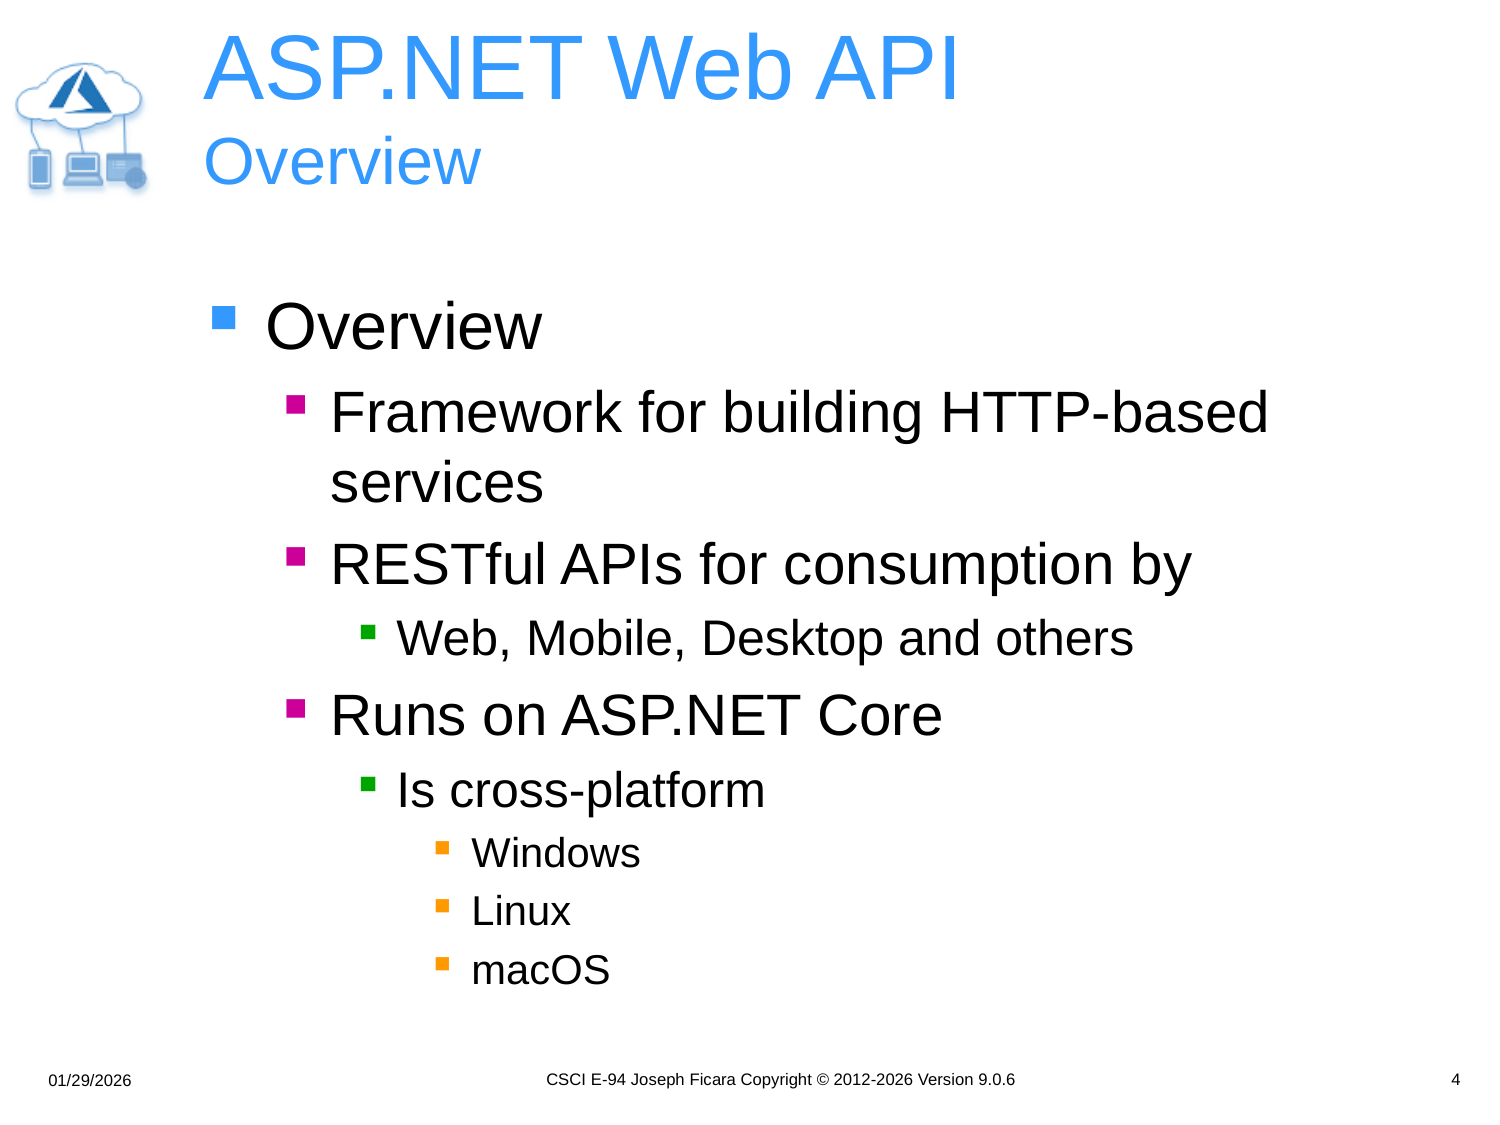

# ASP.NET Web API Overview
Overview
Framework for building HTTP-based services
RESTful APIs for consumption by
Web, Mobile, Desktop and others
Runs on ASP.NET Core
Is cross-platform
Windows
Linux
macOS
CSCI E-94 Joseph Ficara Copyright © 2012-2026 Version 9.0.6
4
01/29/2026